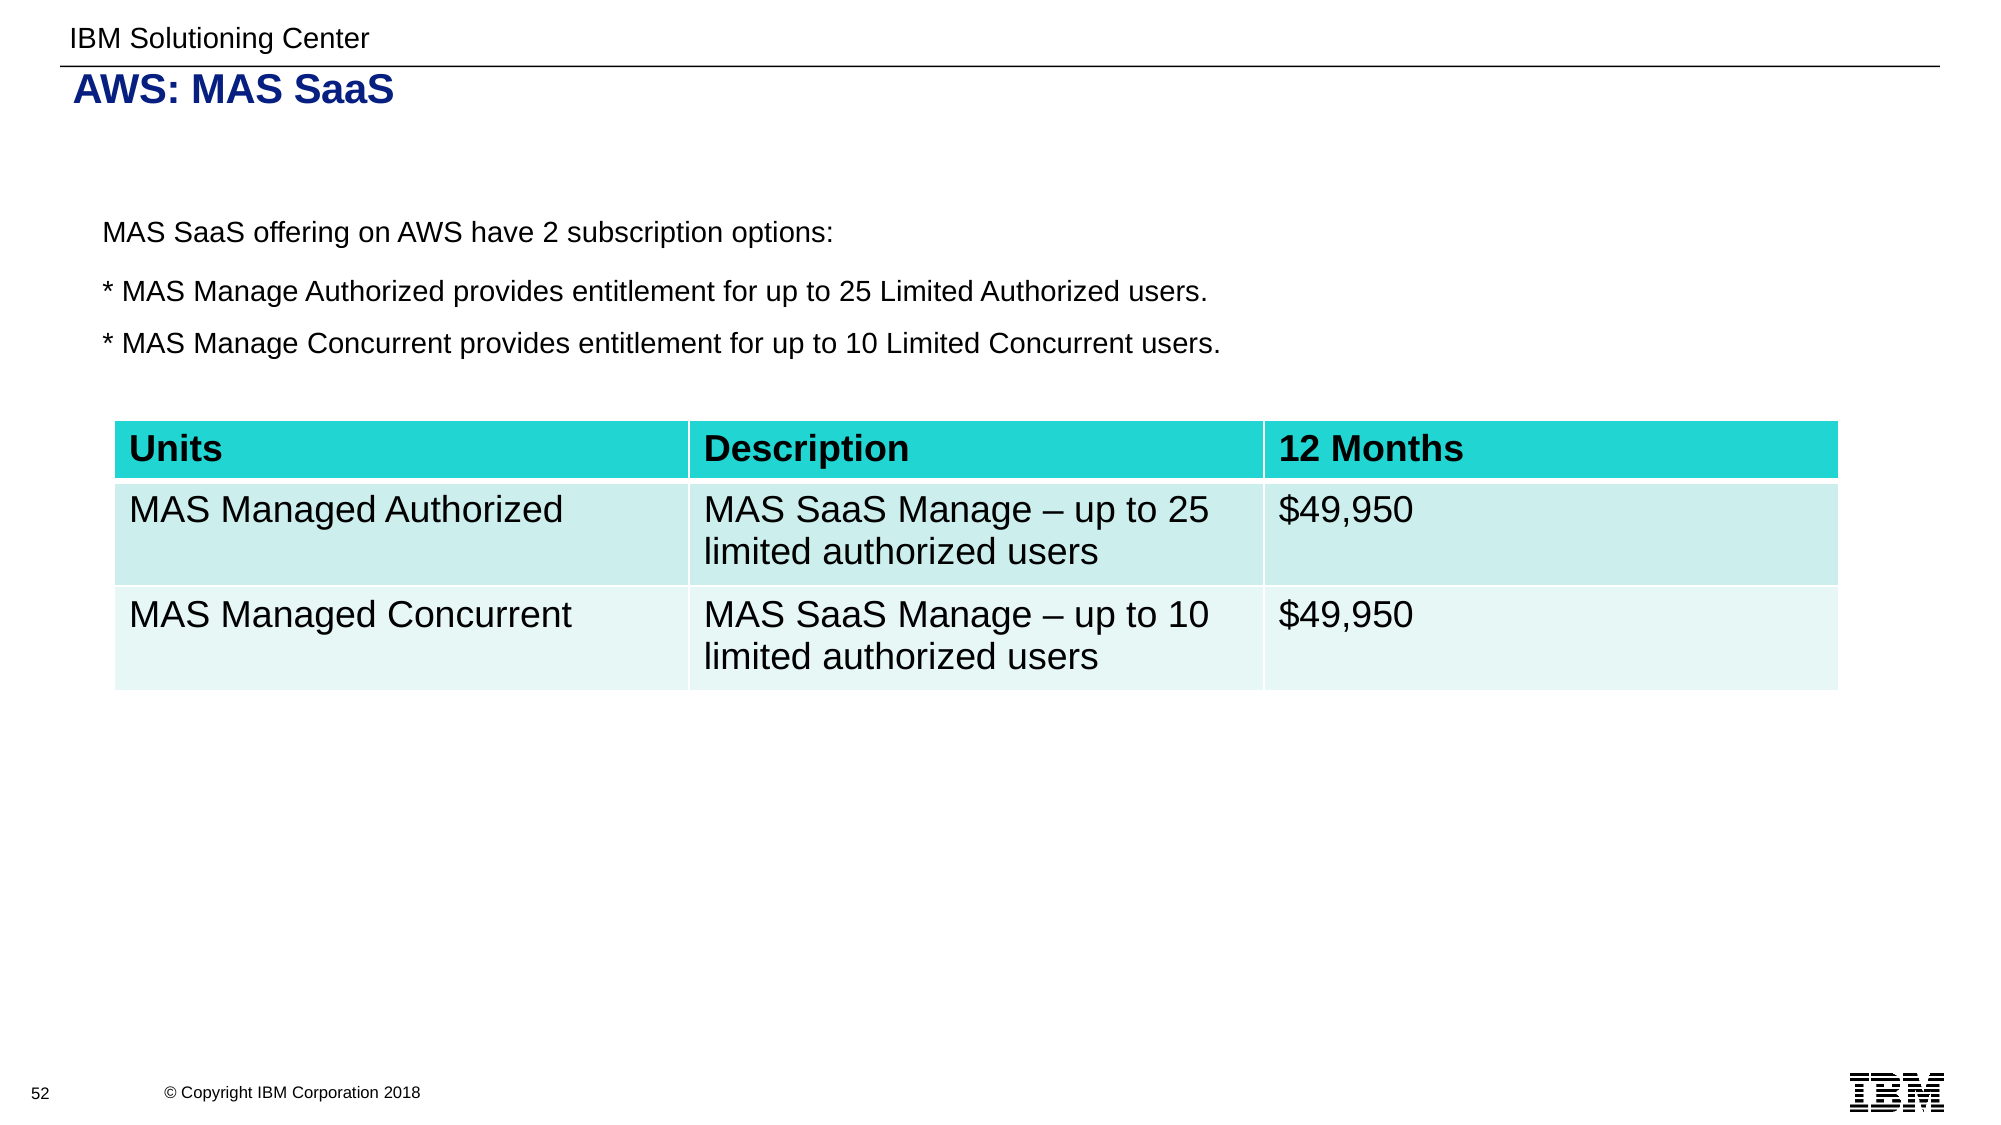

AWS: MAS SaaS
MAS SaaS offering on AWS have 2 subscription options:
* MAS Manage Authorized provides entitlement for up to 25 Limited Authorized users.
* MAS Manage Concurrent provides entitlement for up to 10 Limited Concurrent users.
| Units | Description | 12 Months |
| --- | --- | --- |
| MAS Managed Authorized | MAS SaaS Manage – up to 25 limited authorized users | $49,950 |
| MAS Managed Concurrent | MAS SaaS Manage – up to 10 limited authorized users | $49,950 |
52
Template - 2022 Edition, Version 2.04